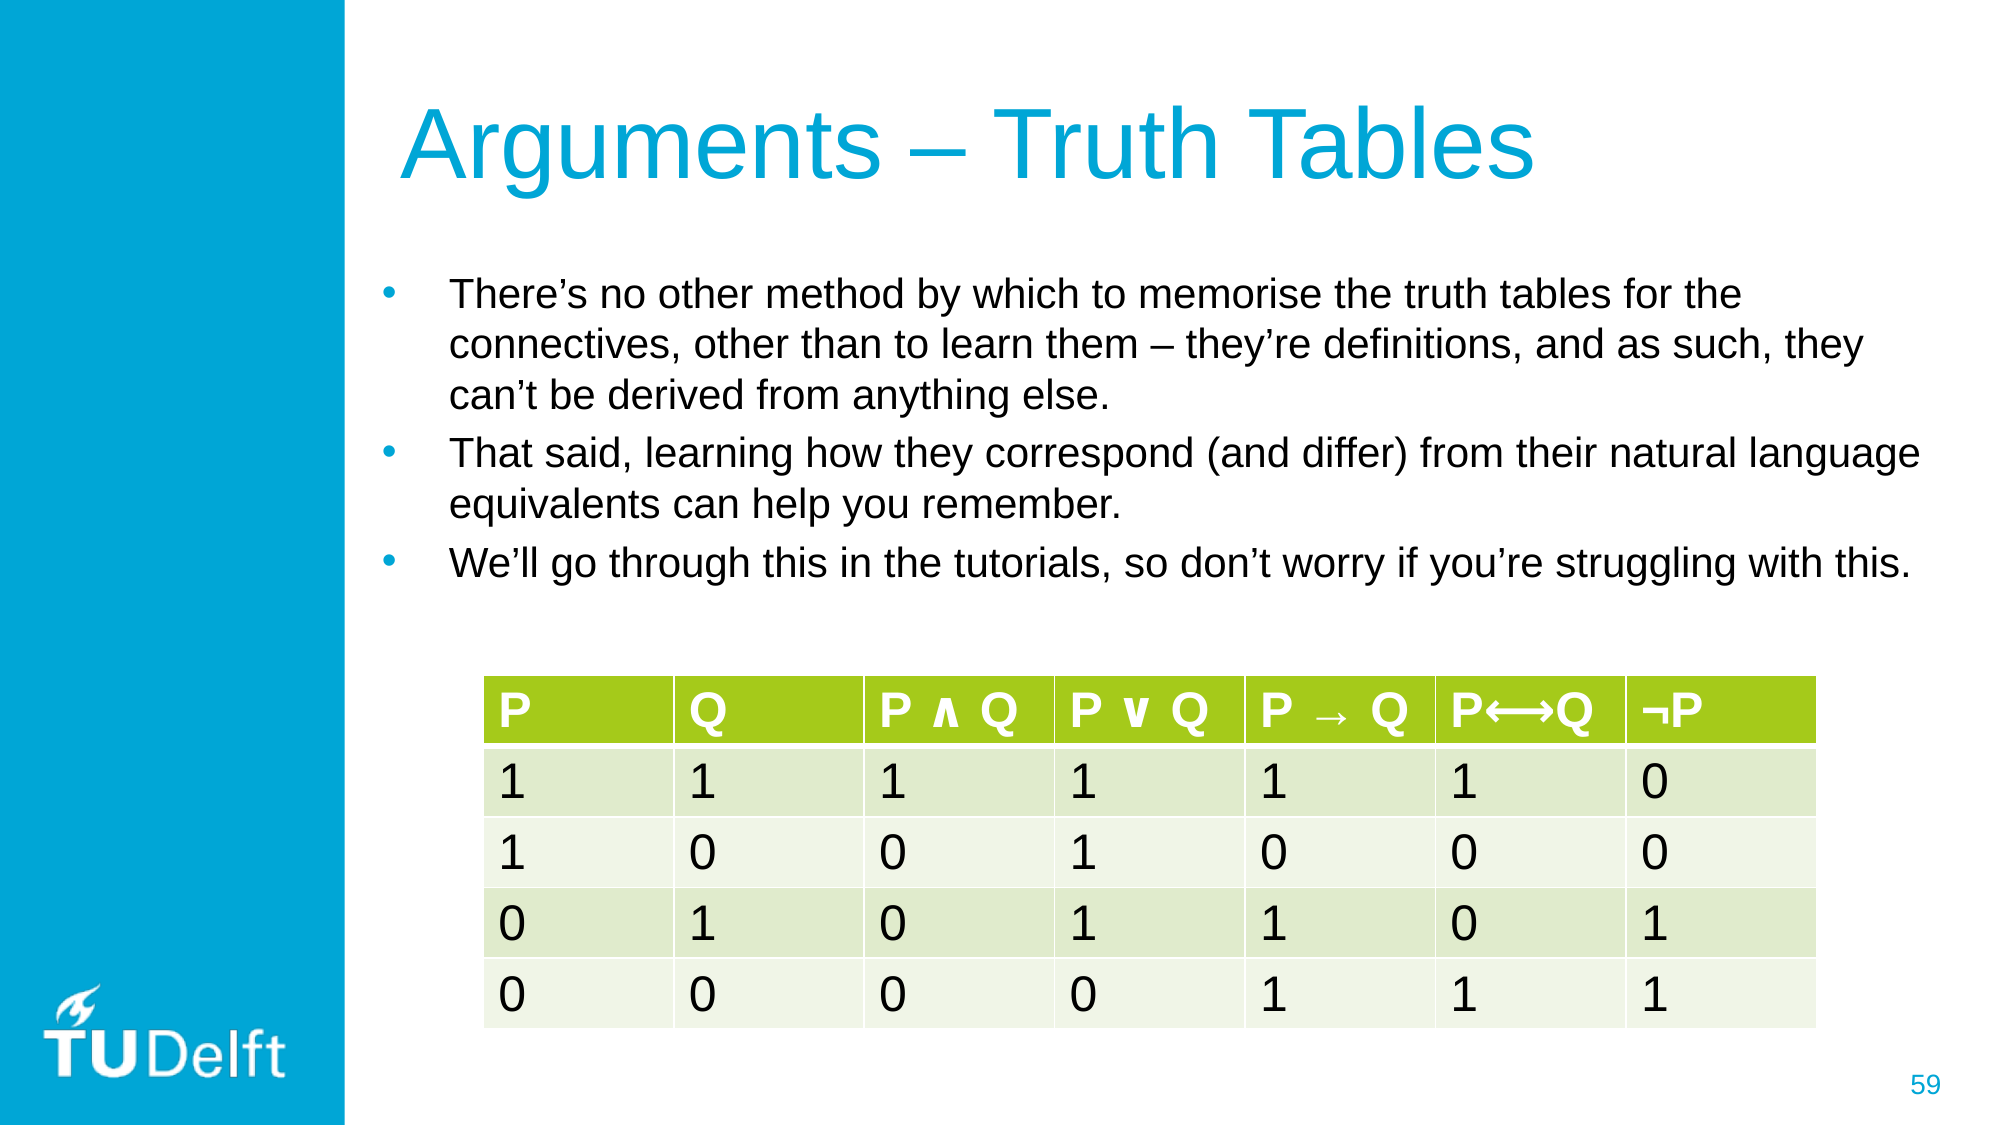

# Arguments – Truth Tables
There’s no other method by which to memorise the truth tables for the connectives, other than to learn them – they’re definitions, and as such, they can’t be derived from anything else.
That said, learning how they correspond (and differ) from their natural language equivalents can help you remember.
We’ll go through this in the tutorials, so don’t worry if you’re struggling with this.

| P | Q | P ∧ Q | P ∨ Q | P → Q | P⟷Q | ¬P |
| --- | --- | --- | --- | --- | --- | --- |
| 1 | 1 | 1 | 1 | 1 | 1 | 0 |
| 1 | 0 | 0 | 1 | 0 | 0 | 0 |
| 0 | 1 | 0 | 1 | 1 | 0 | 1 |
| 0 | 0 | 0 | 0 | 1 | 1 | 1 |